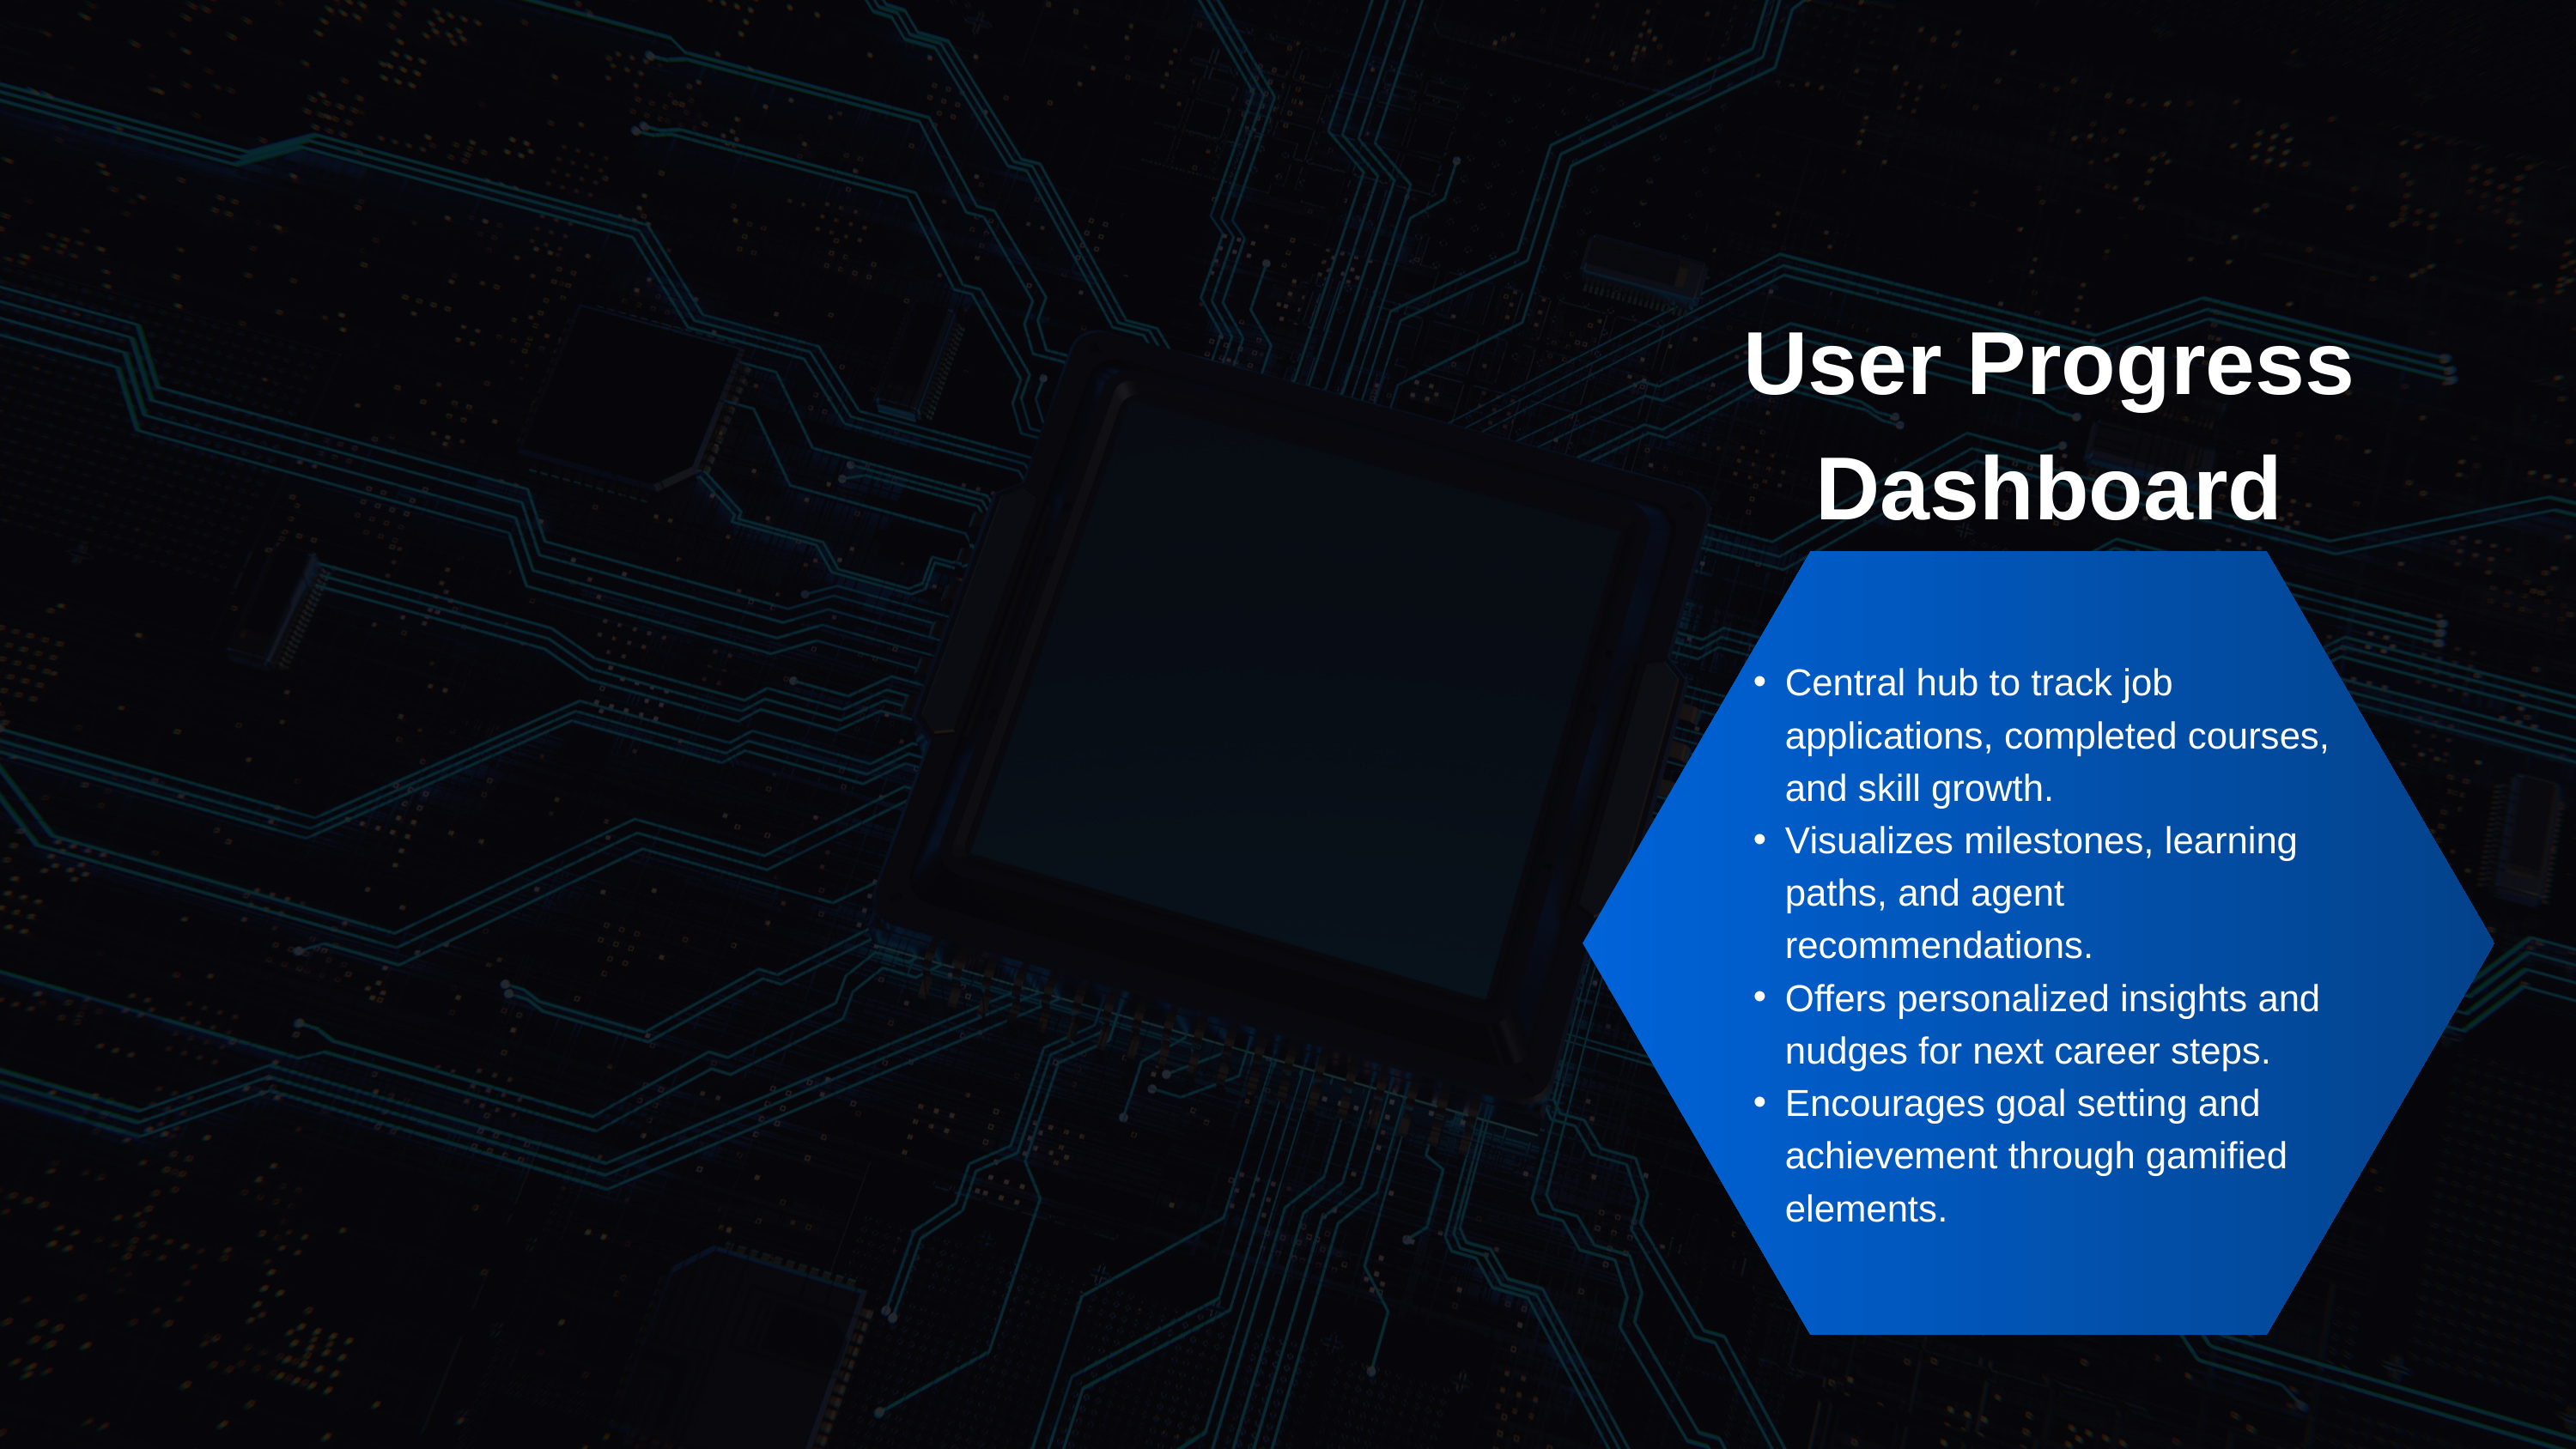

Features

User Progress Dashboard
Central hub to track job applications, completed courses, and skill growth.
Visualizes milestones, learning paths, and agent recommendations.
Offers personalized insights and nudges for next career steps.
Encourages goal setting and achievement through gamified elements.